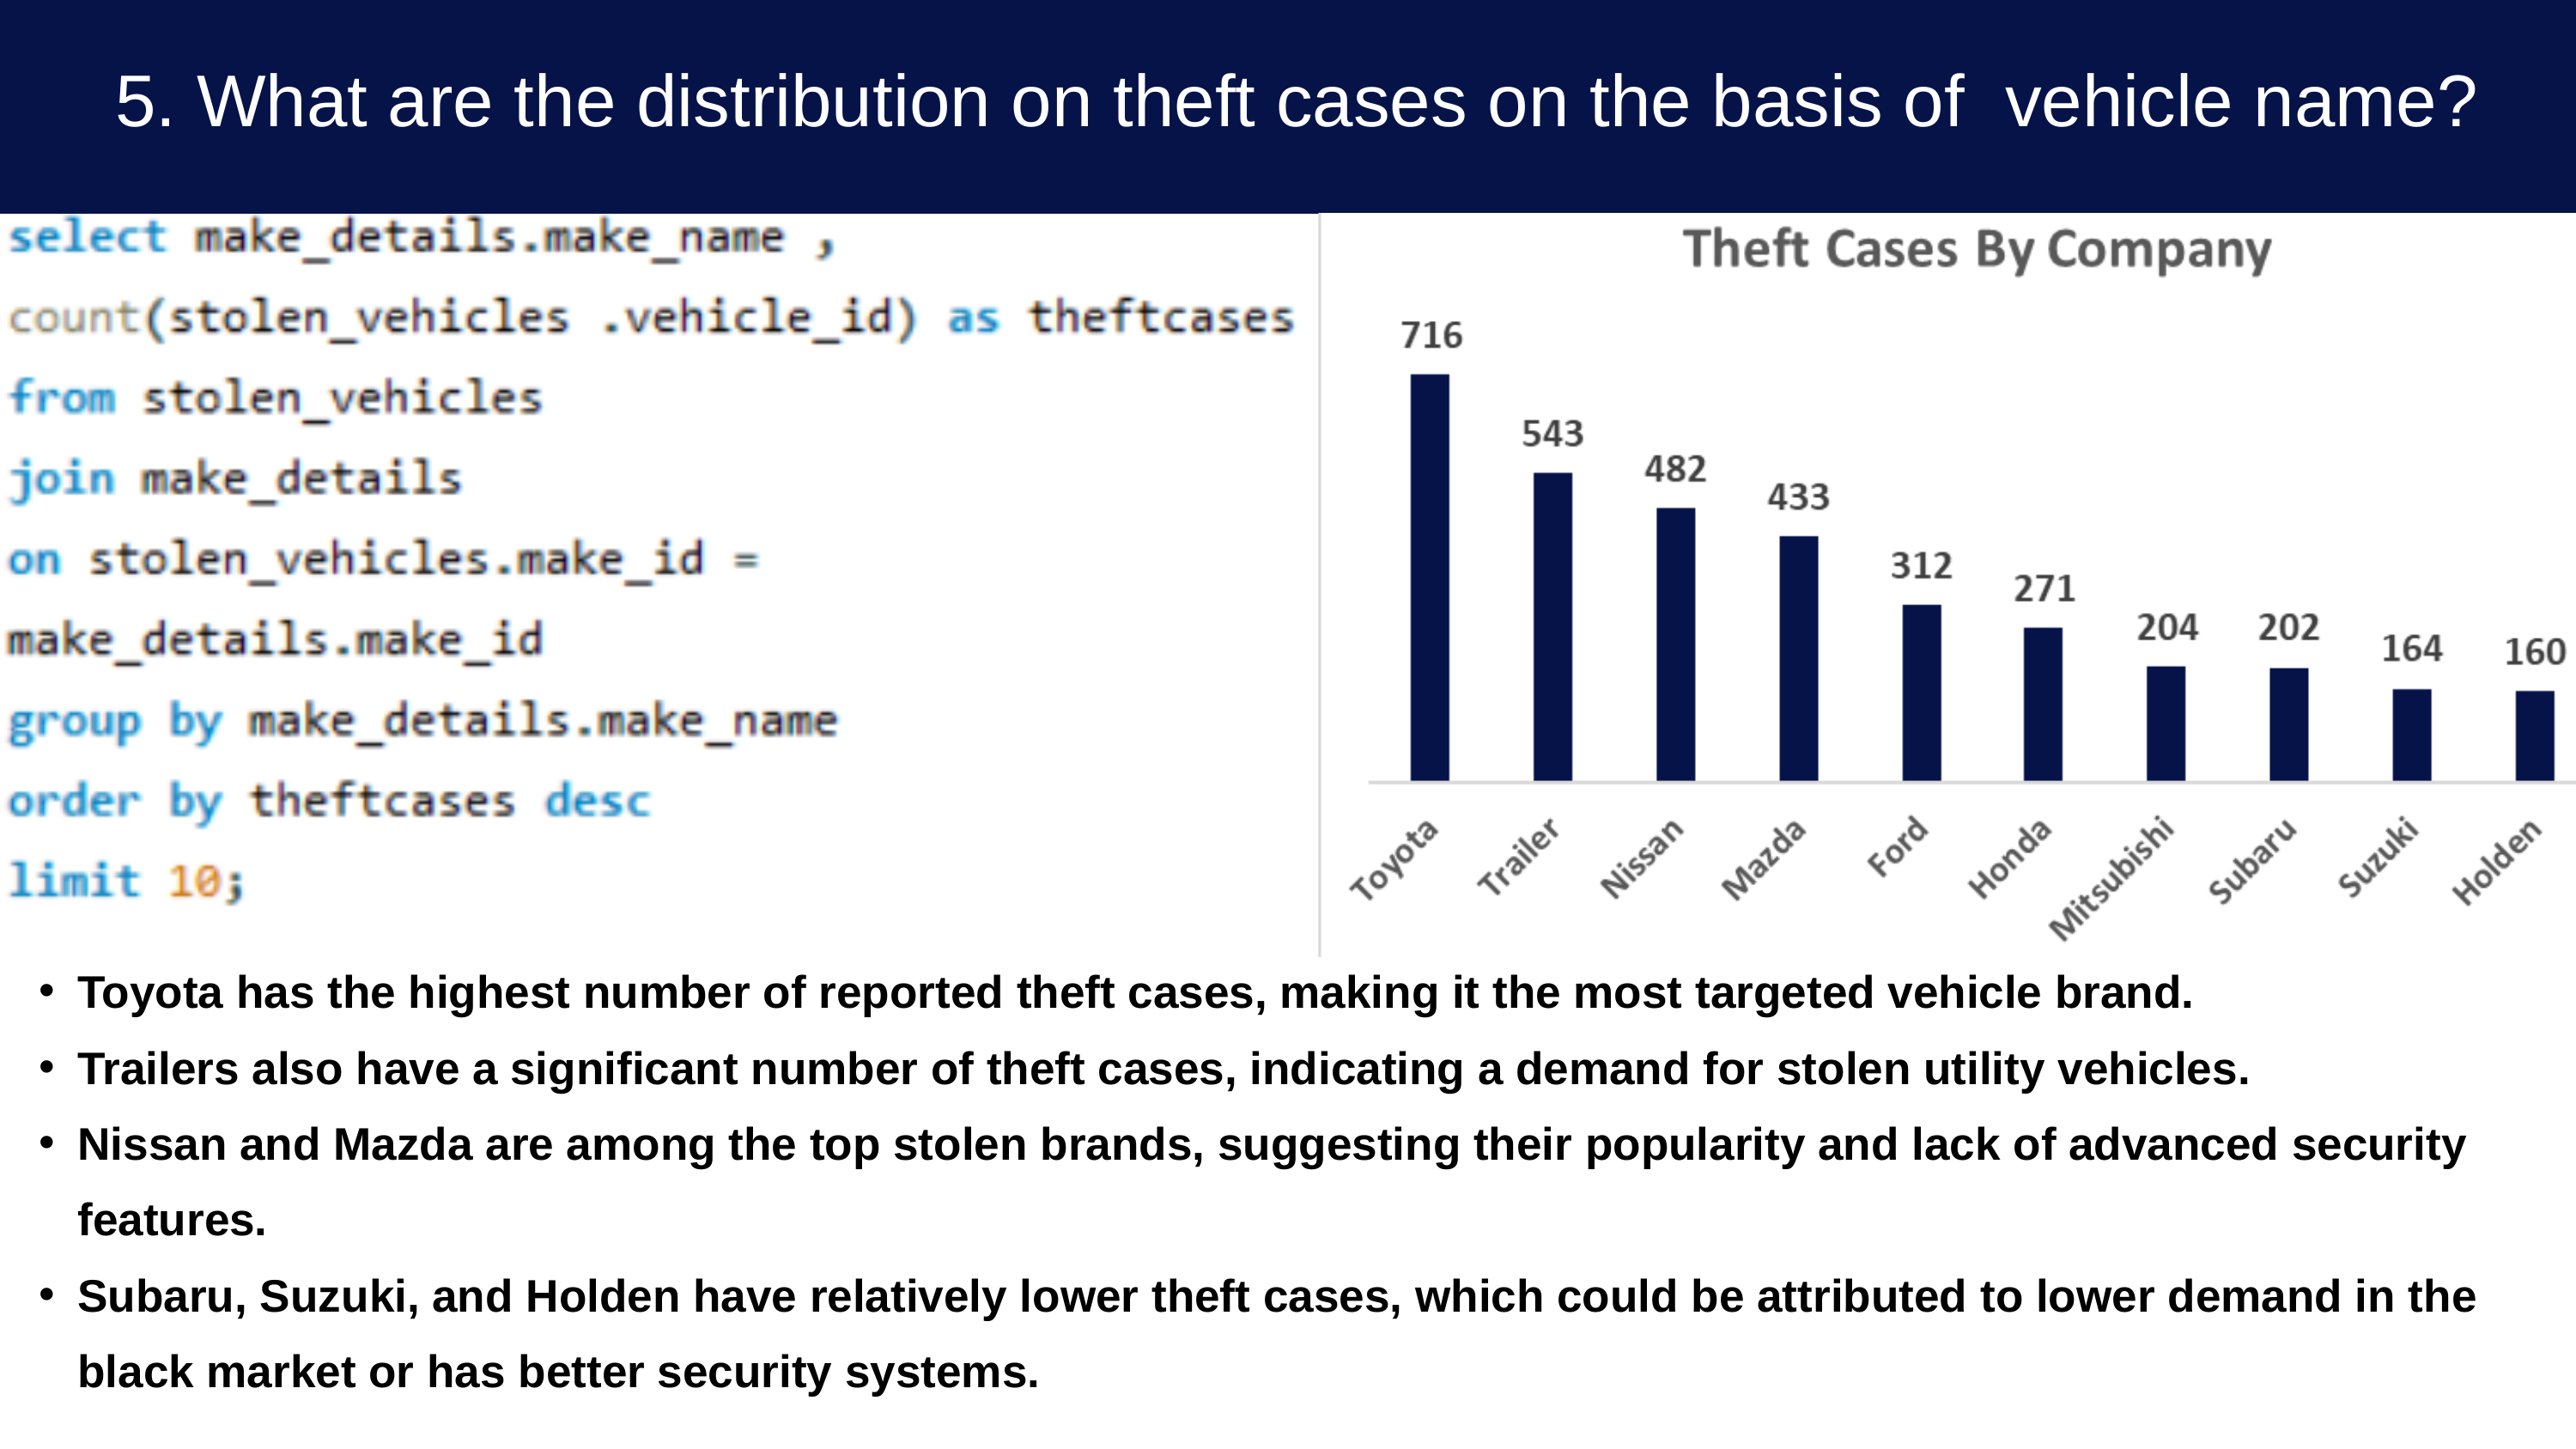

5. What are the distribution on theft cases on the basis of  vehicle name?

Toyota has the highest number of reported theft cases, making it the most targeted vehicle brand.
Trailers also have a significant number of theft cases, indicating a demand for stolen utility vehicles.
Nissan and Mazda are among the top stolen brands, suggesting their popularity and lack of advanced security features.
Subaru, Suzuki, and Holden have relatively lower theft cases, which could be attributed to lower demand in the black market or has better security systems.